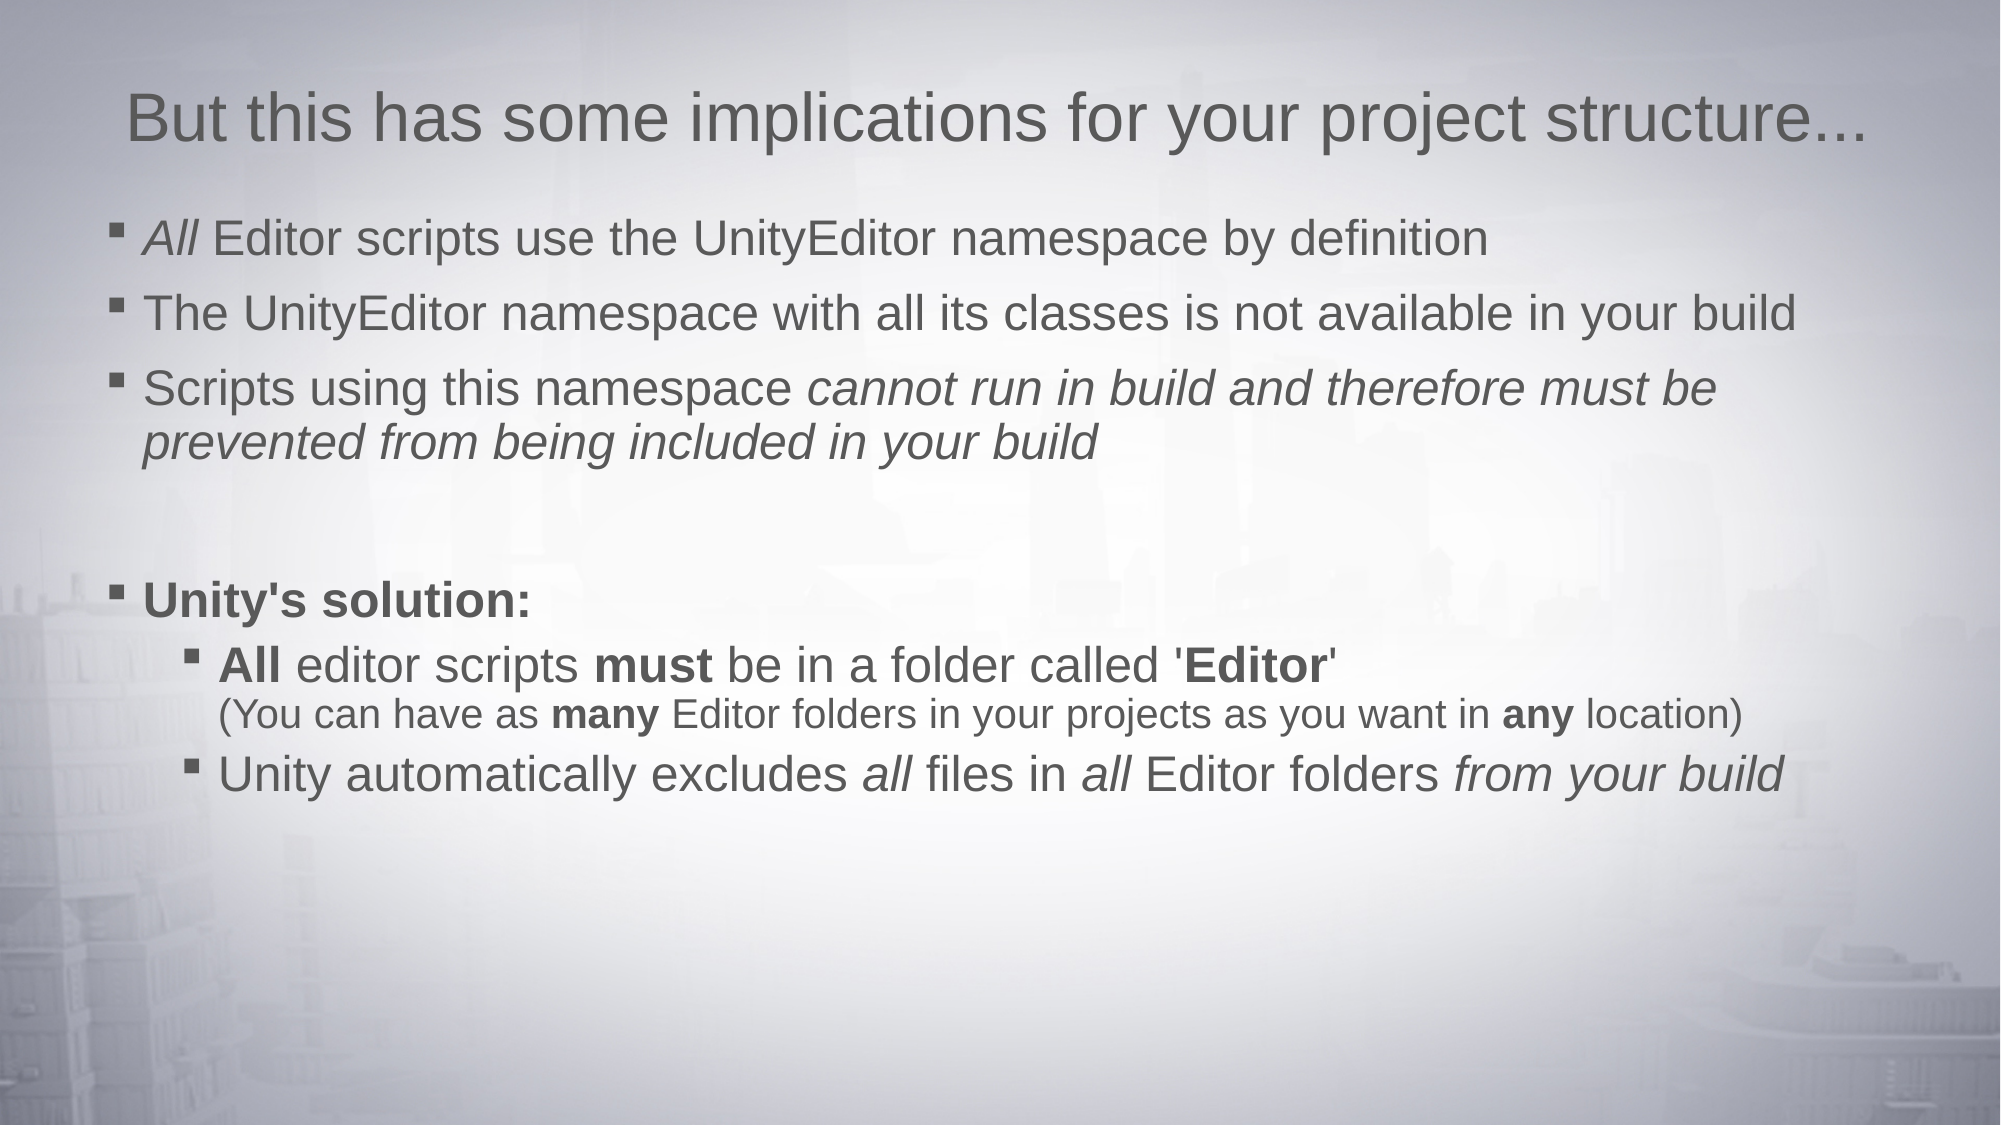

# But this has some implications for your project structure...
All Editor scripts use the UnityEditor namespace by definition
The UnityEditor namespace with all its classes is not available in your build
Scripts using this namespace cannot run in build and therefore must be prevented from being included in your build

Unity's solution:
All editor scripts must be in a folder called 'Editor'
(You can have as many Editor folders in your projects as you want in any location)
Unity automatically excludes all files in all Editor folders from your build